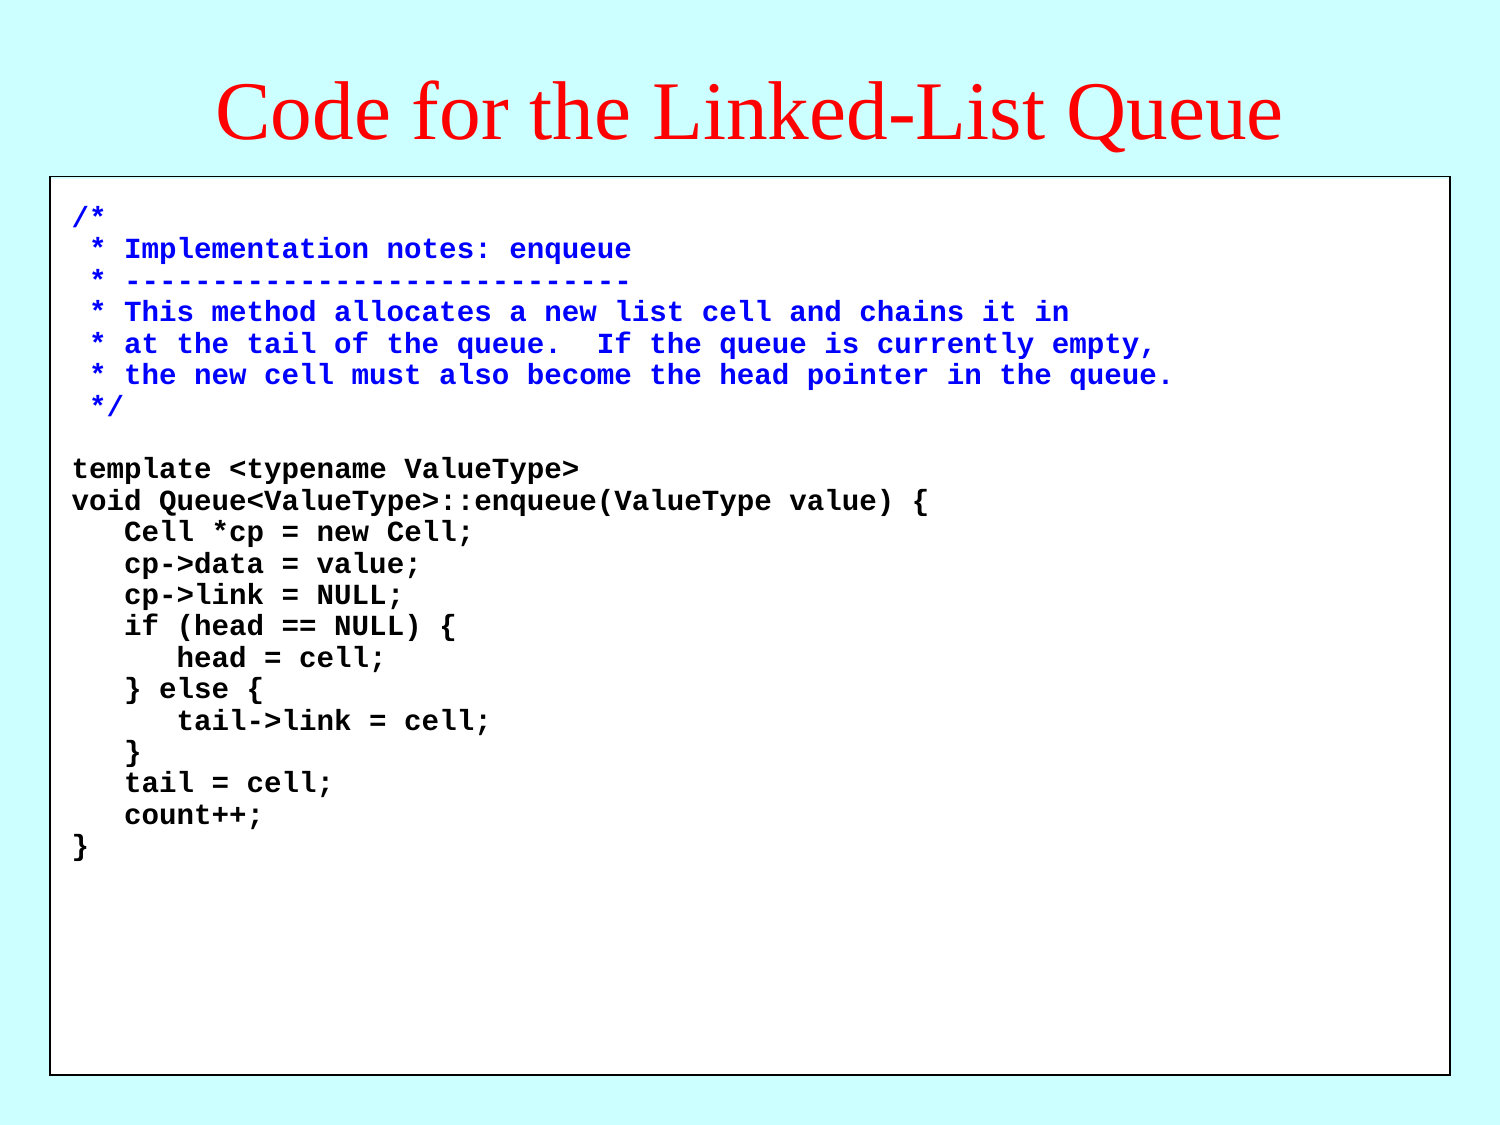

# Code for the Linked-List Queue

/*
 * Implementation notes: size, isEmpty, clear
 * ------------------------------------------
 * The size and isEmpty field make use of the count field to avoid having
 * to count the elements.  The clear method calls dequeue repeatedly to
 * ensure that the cells are freed.
 */

template <typename ValueType>
int Queue<ValueType>::size() {
   return count;
}

template <typename ValueType>
bool Queue<ValueType>::isEmpty() {
   return count == 0;
}

template <typename ValueType>
void Queue<ValueType>::clear() {
   while (count > 0) {
      dequeue();
   }
}

/*
 * Implementation notes: enqueue
 * -----------------------------
 * This method allocates a new list cell and chains it in
 * at the tail of the queue.  If the queue is currently empty,
 * the new cell must also become the head pointer in the queue.
 */

template <typename ValueType>
void Queue<ValueType>::enqueue(ValueType value) {
   Cell *cp = new Cell;
   cp->data = value;
   cp->link = NULL;
   if (head == NULL) {
      head = cell;
   } else {
      tail->link = cell;
   }
   tail = cell;
   count++;
}